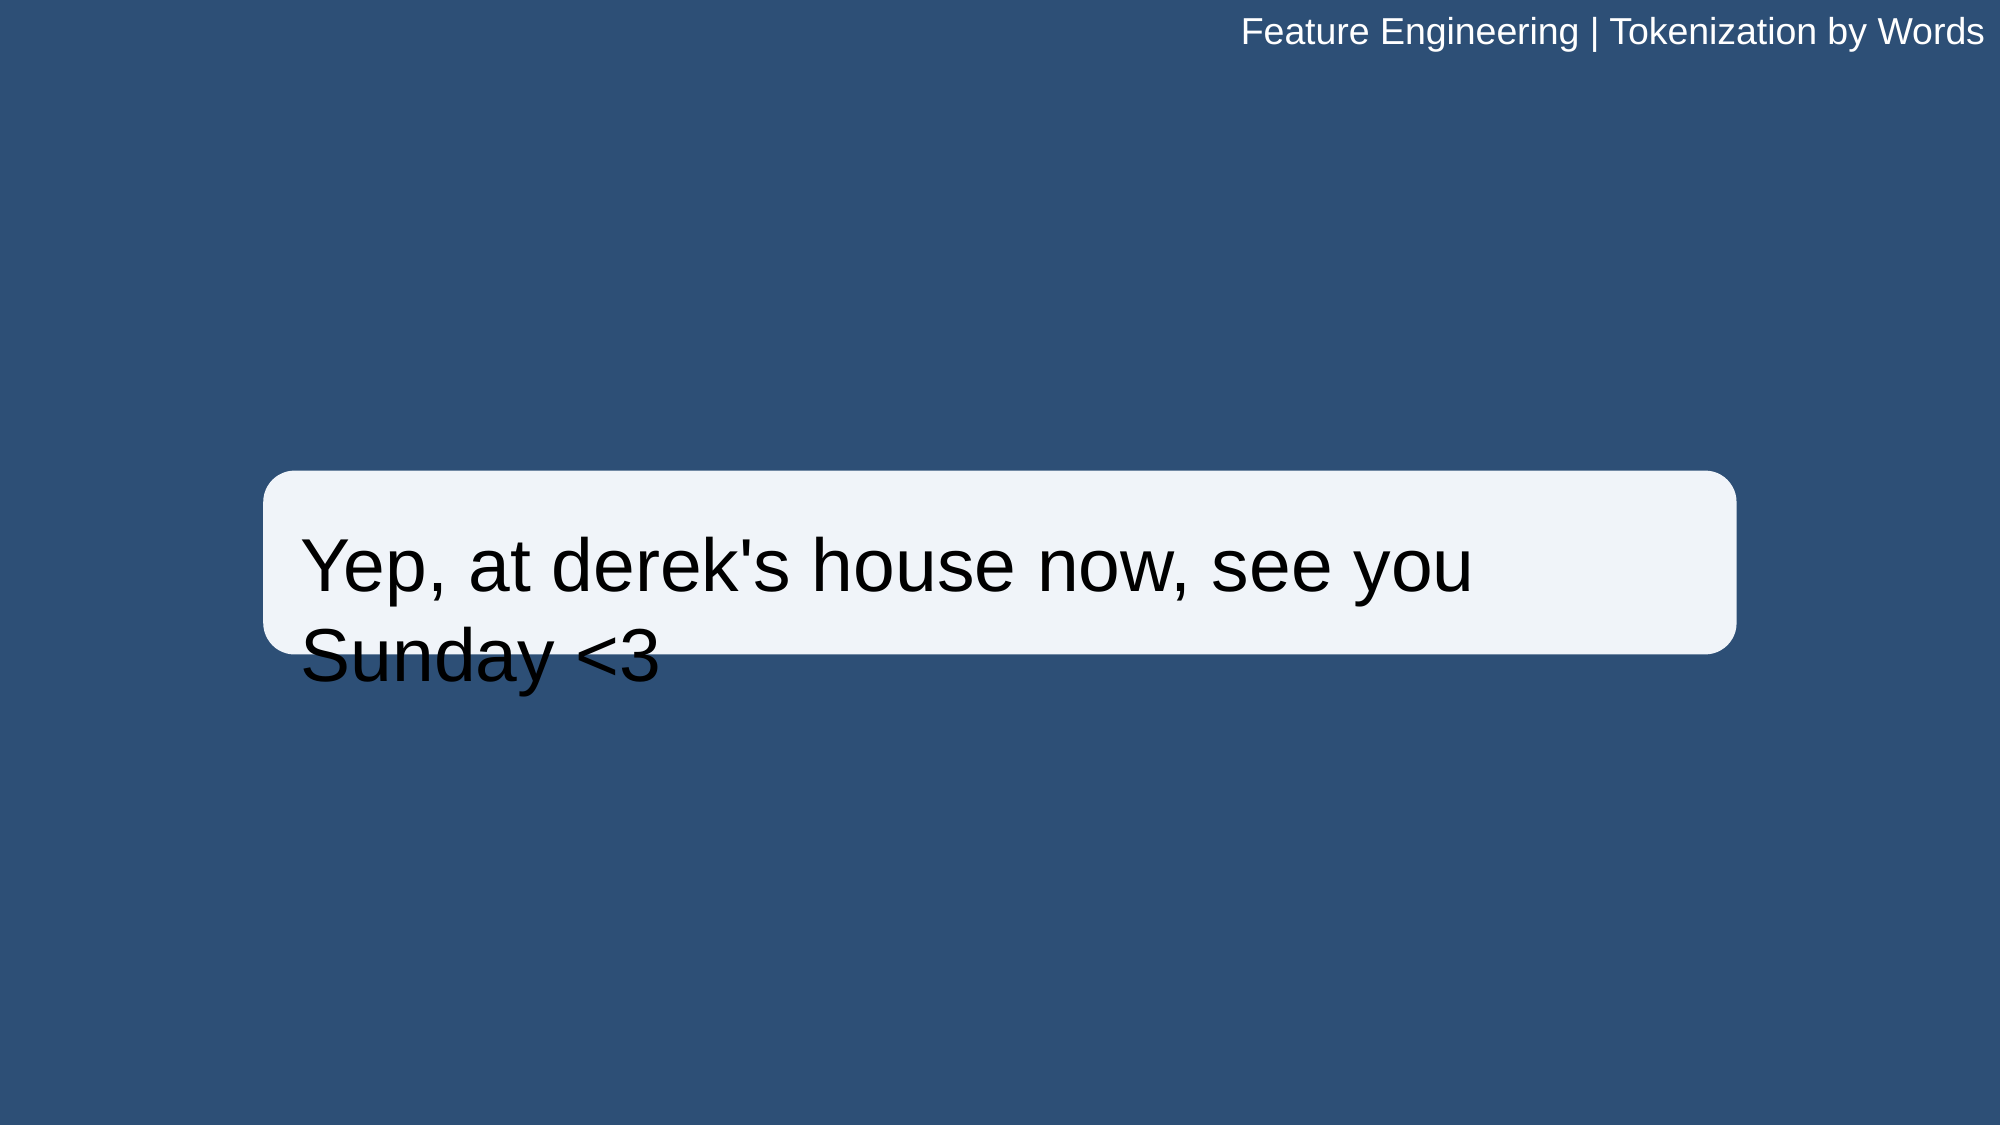

Feature Engineering | Tokenization by Words

Yep, at derek's house now, see you Sunday <3